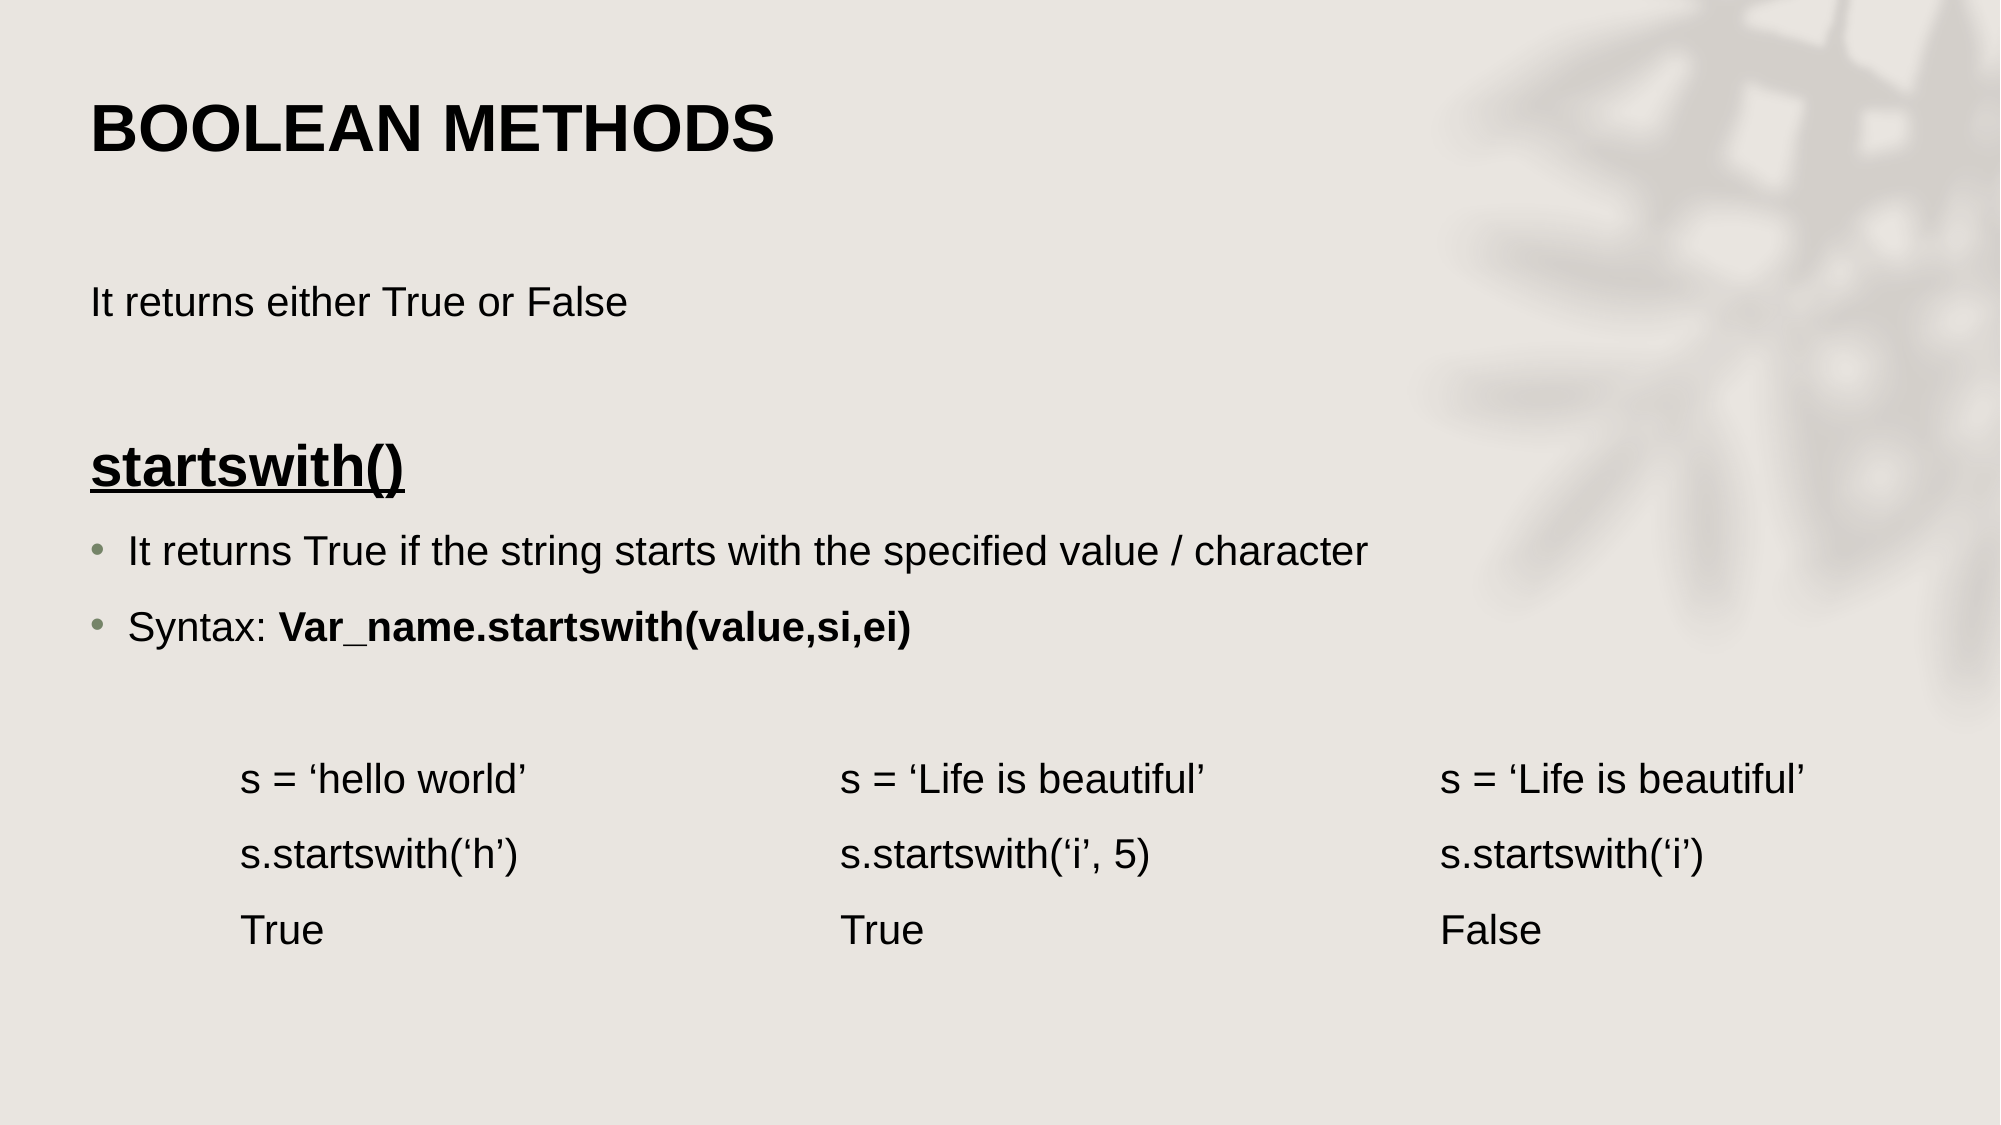

# BOOLEAN METHODS
It returns either True or False

startswith()
It returns True if the string starts with the specified value / character
Syntax: Var_name.startswith(value,si,ei)

	s = ‘hello world’			s = ‘Life is beautiful’		s = ‘Life is beautiful’
	s.startswith(‘h’)			s.startswith(‘i’, 5)		s.startswith(‘i’)
	True				True				False